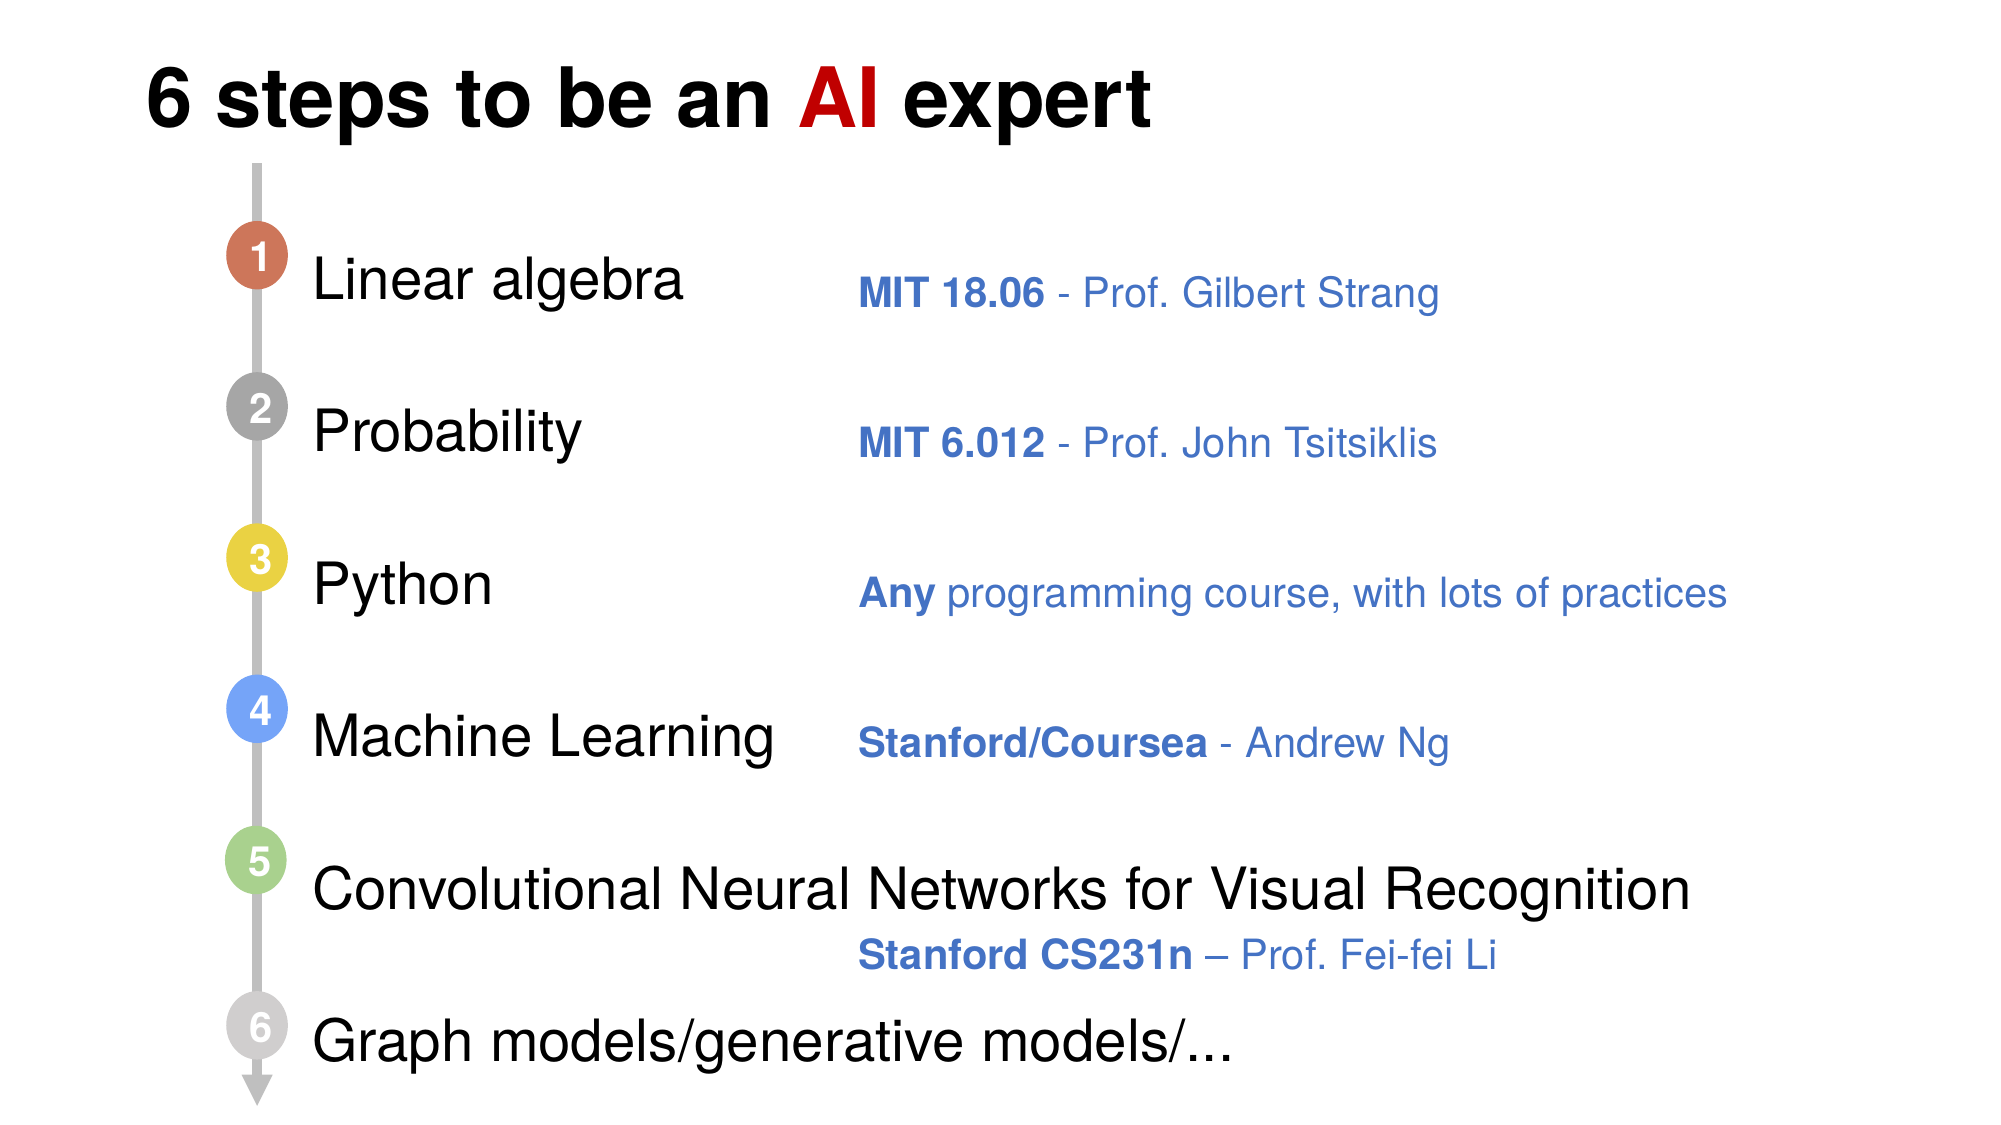

6 steps to be an AI expert
MIT 18.06 - Prof. Gilbert Strang
MIT 6.012 - Prof. John Tsitsiklis
Any programming course, with lots of practices
Stanford/Coursea - Andrew Ng

Stanford CS231n – Prof. Fei-fei Li
Linear algebra
Probability
Python
Machine Learning
Convolutional Neural Networks for Visual Recognition
Graph models/generative models/...
1
2
3
4
5
6
15